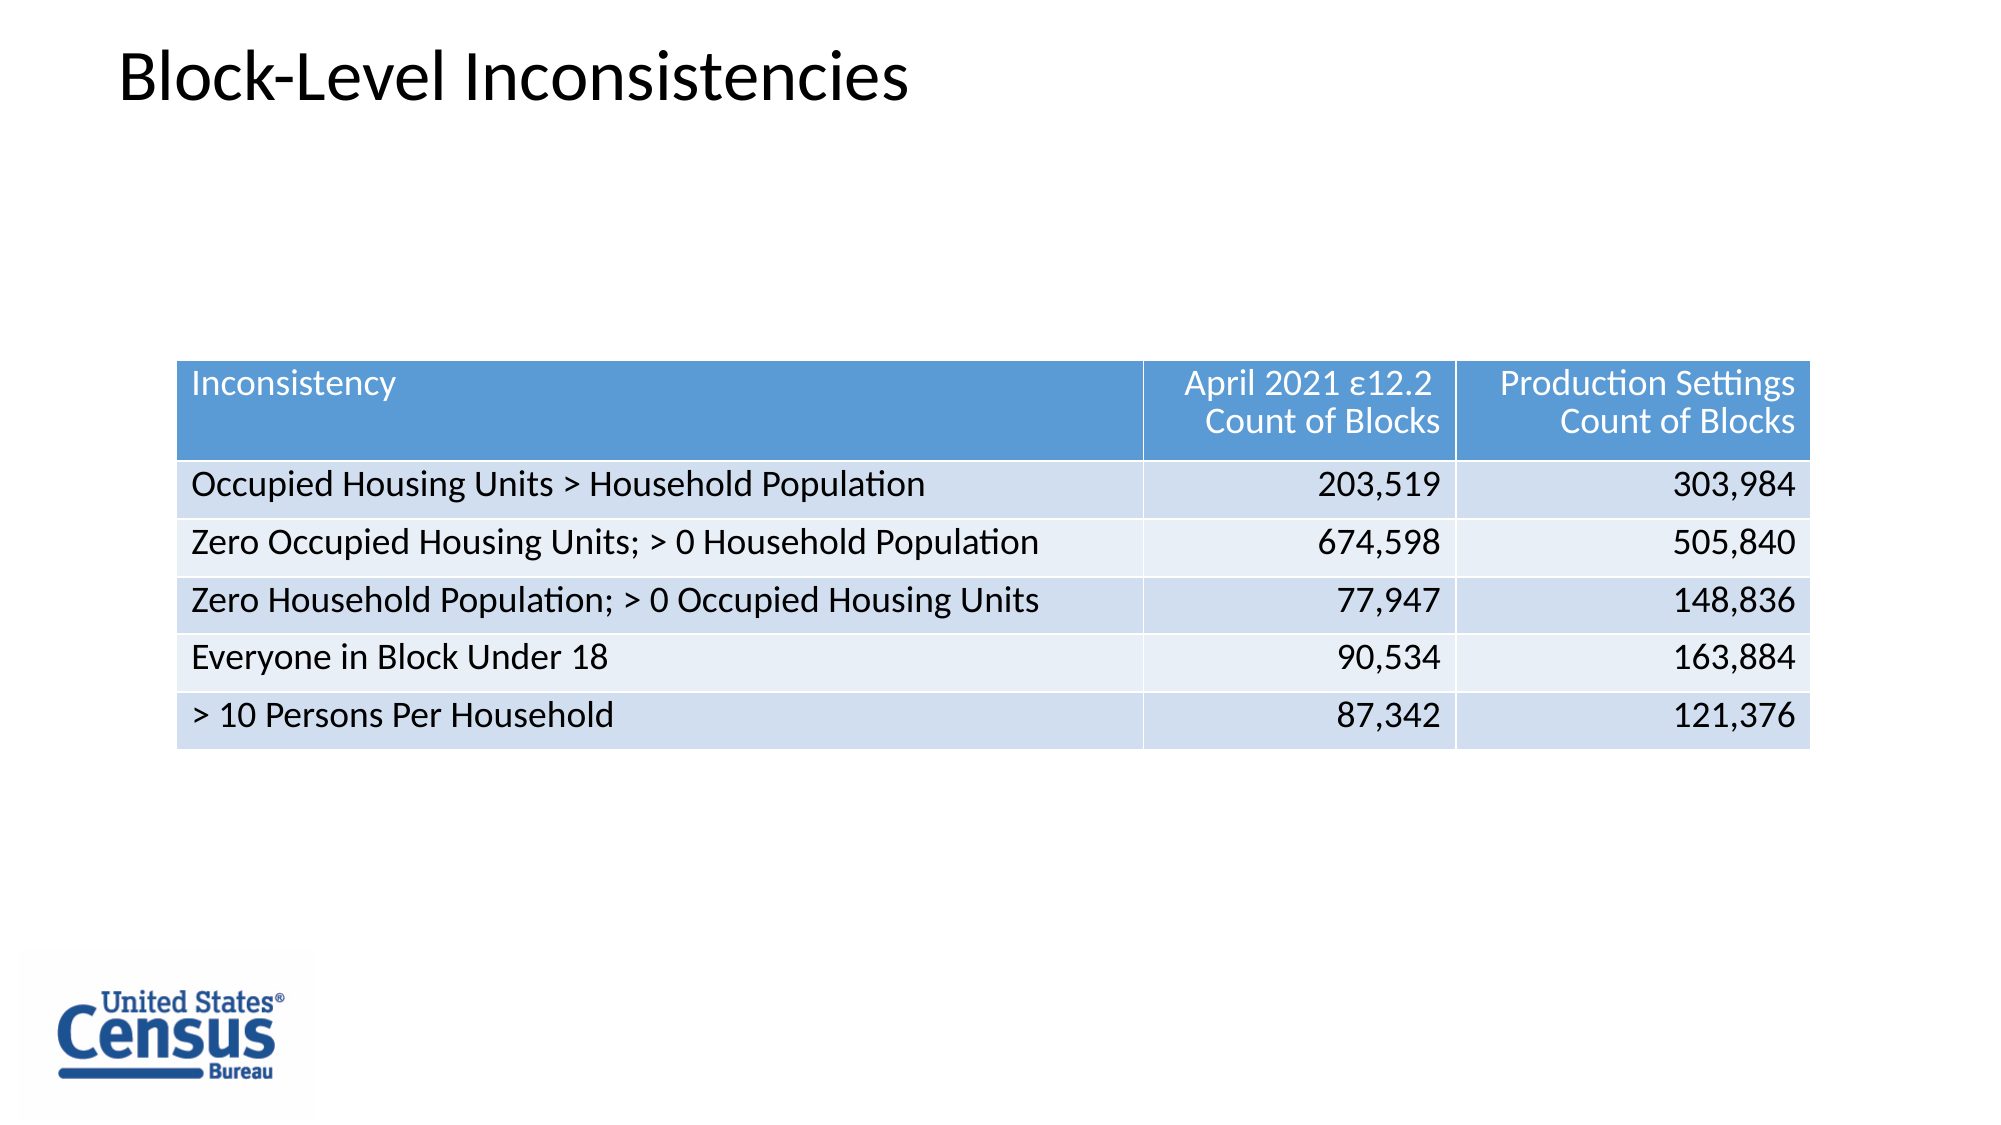

# Block-Level Inconsistencies
| Inconsistency | April 2021 ε12.2 Count of Blocks | Production Settings Count of Blocks |
| --- | --- | --- |
| Occupied Housing Units > Household Population | 203,519 | 303,984 |
| Zero Occupied Housing Units; > 0 Household Population | 674,598 | 505,840 |
| Zero Household Population; > 0 Occupied Housing Units | 77,947 | 148,836 |
| Everyone in Block Under 18 | 90,534 | 163,884 |
| > 10 Persons Per Household | 87,342 | 121,376 |